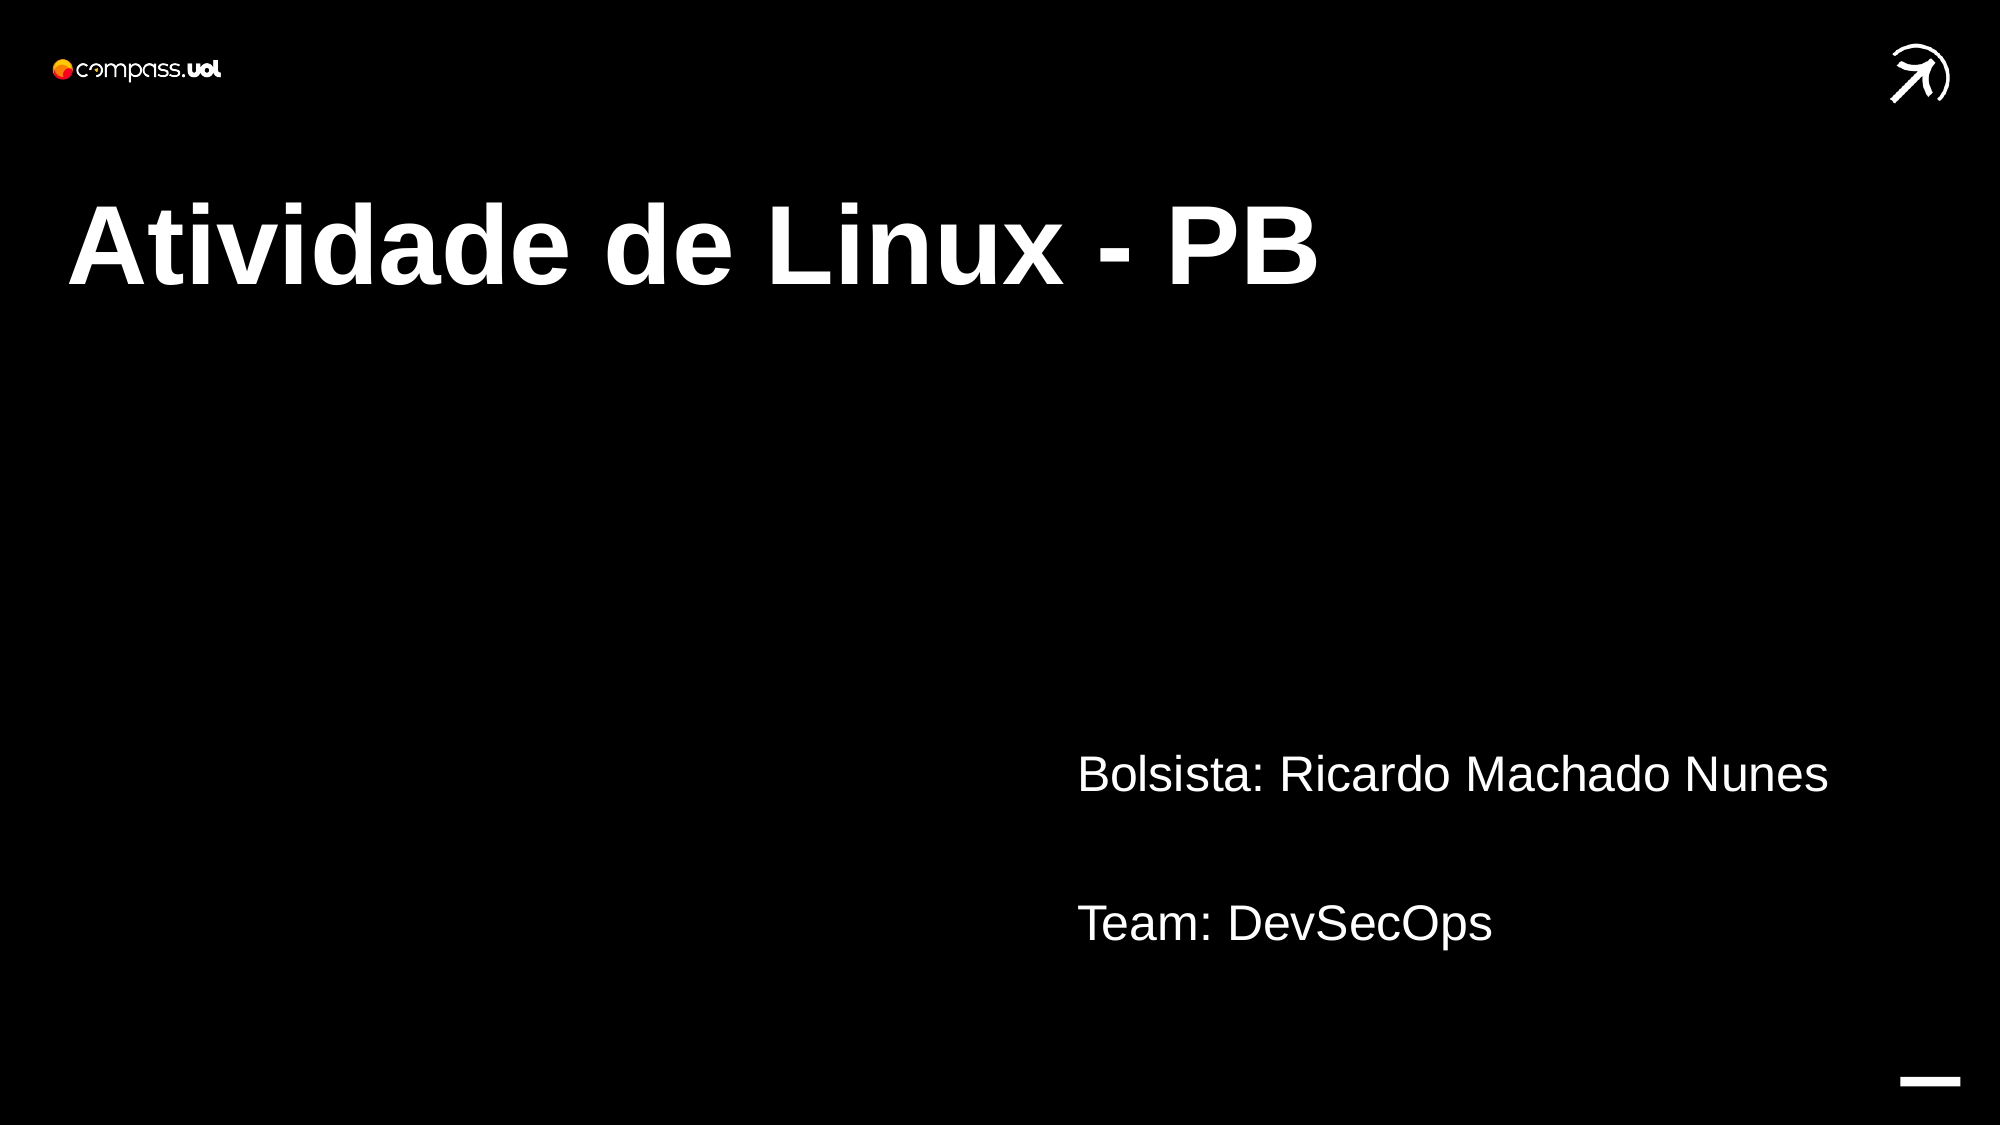

Atividade de Linux - PB

Bolsista: Ricardo Machado Nunes

Team: DevSecOps